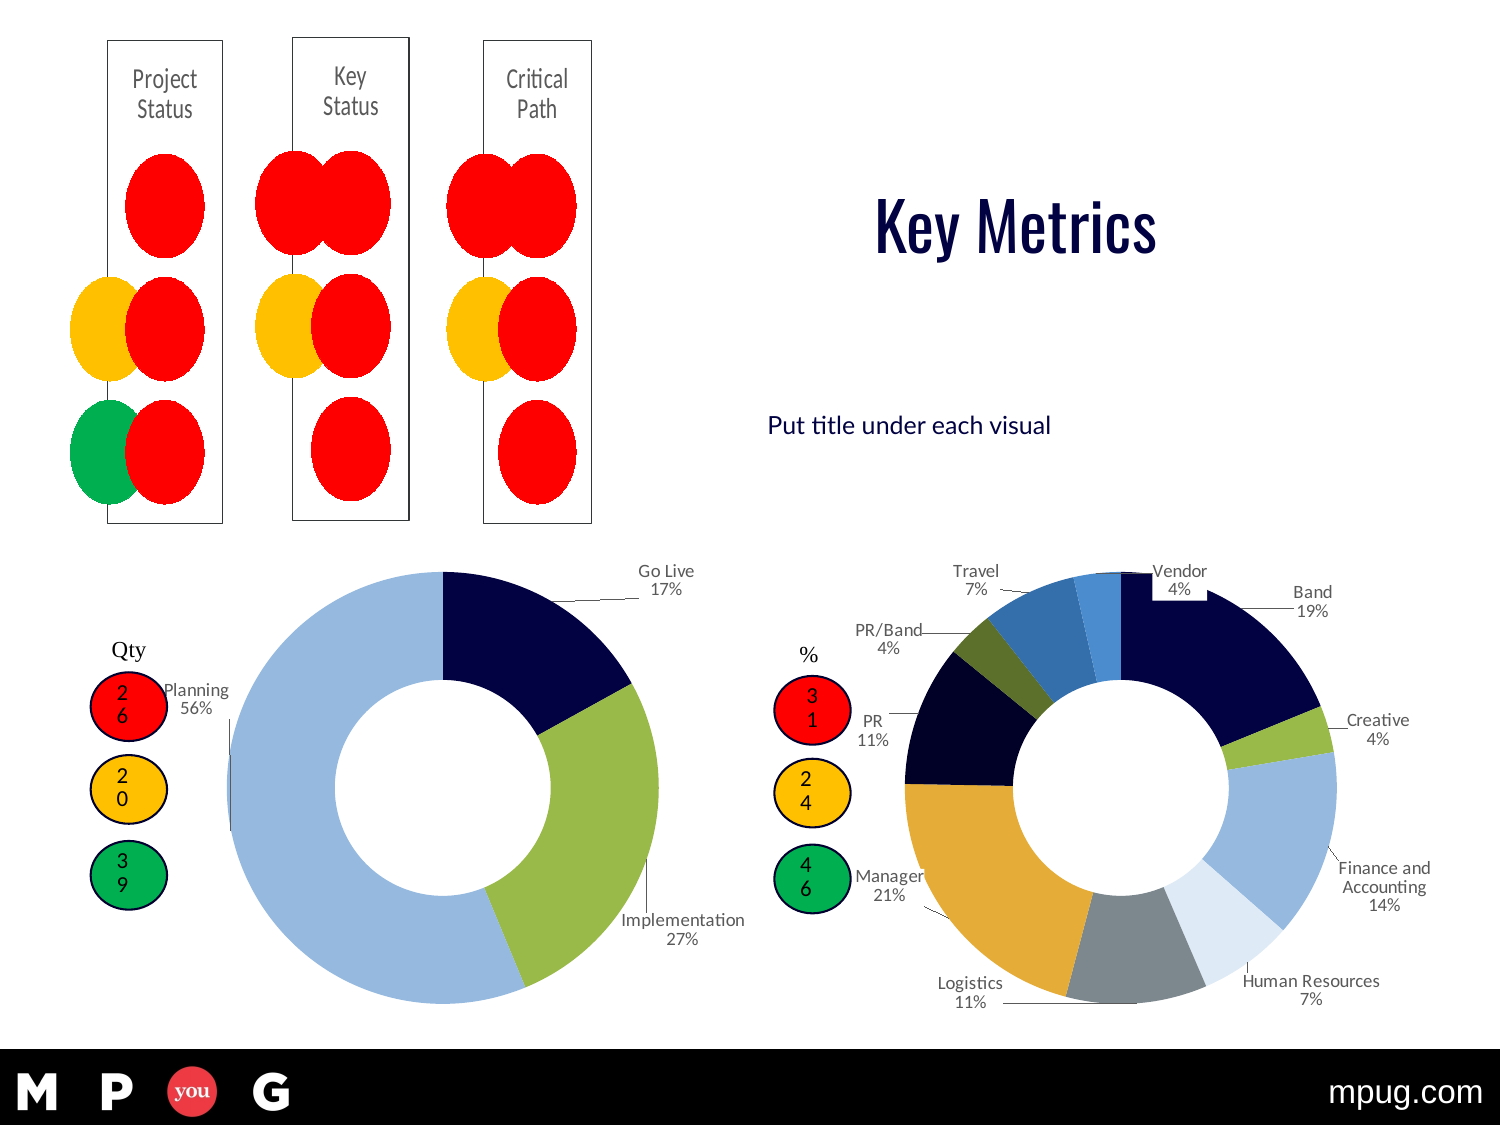

### Chart: Key Status

| Category |  |  |
|---|---|---|

### Chart: Project Status

| Category |  |  |
|---|---|---|

### Chart: Critical Path

| Category |  |  |
|---|---|---|
Key Metrics
Put title under each visual

### Chart

| Category | Total |
|---|---|
| Go Live | 19.0 |
| Implementation | 30.0 |
| Planning | 63.0 |

### Chart

| Category | Total |
|---|---|
| Band | 16.0 |
| Creative | 3.0 |
| Finance and Accounting | 12.0 |
| Human Resources | 6.0 |
| Logistics | 9.0 |
| Manager | 18.0 |
| PR | 9.0 |
| PR/Band | 3.0 |
| Travel | 6.0 |
| Vendor | 3.0 |